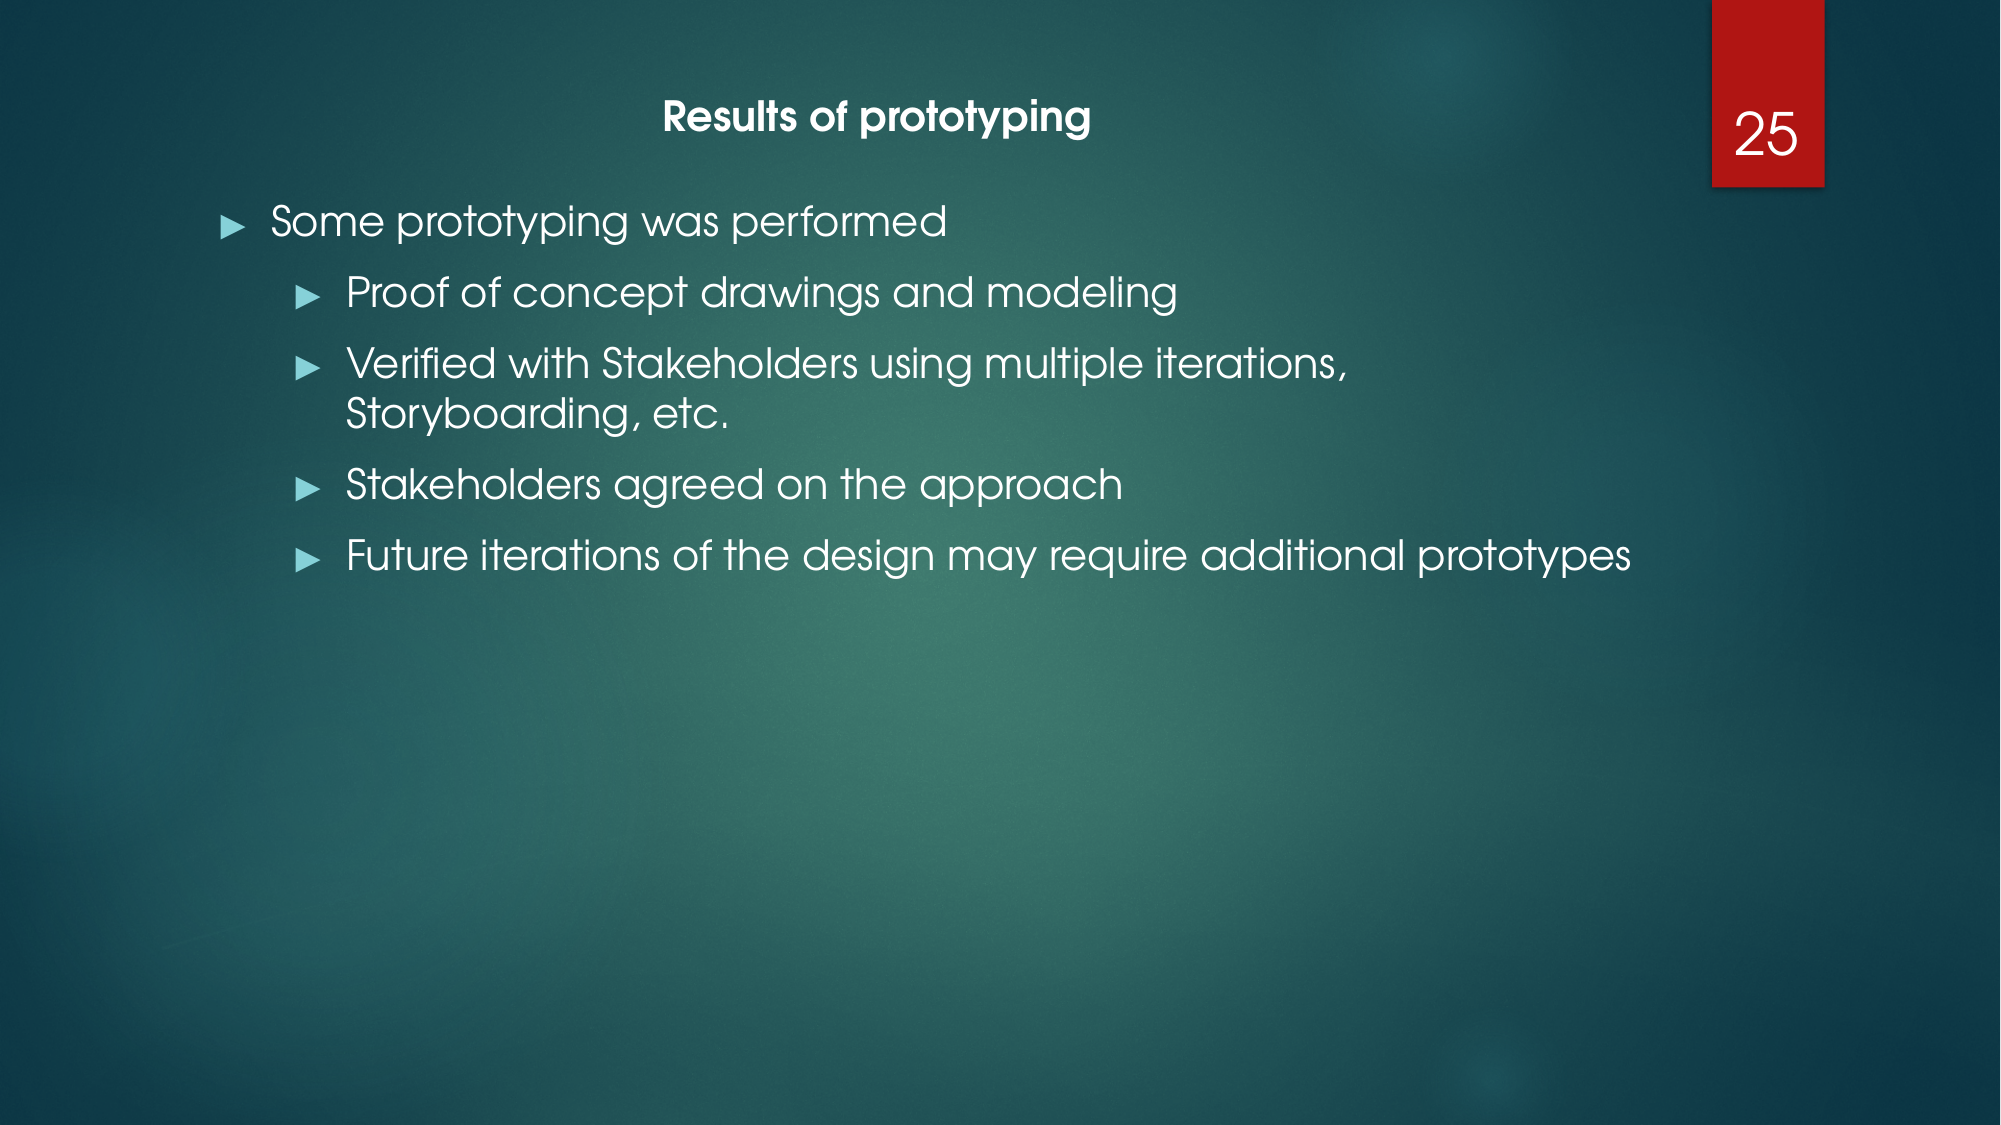

25
# Results of prototyping
Some prototyping was performed
Proof of concept drawings and modeling
Verified with Stakeholders using multiple iterations, Storyboarding, etc.
Stakeholders agreed on the approach
Future iterations of the design may require additional prototypes